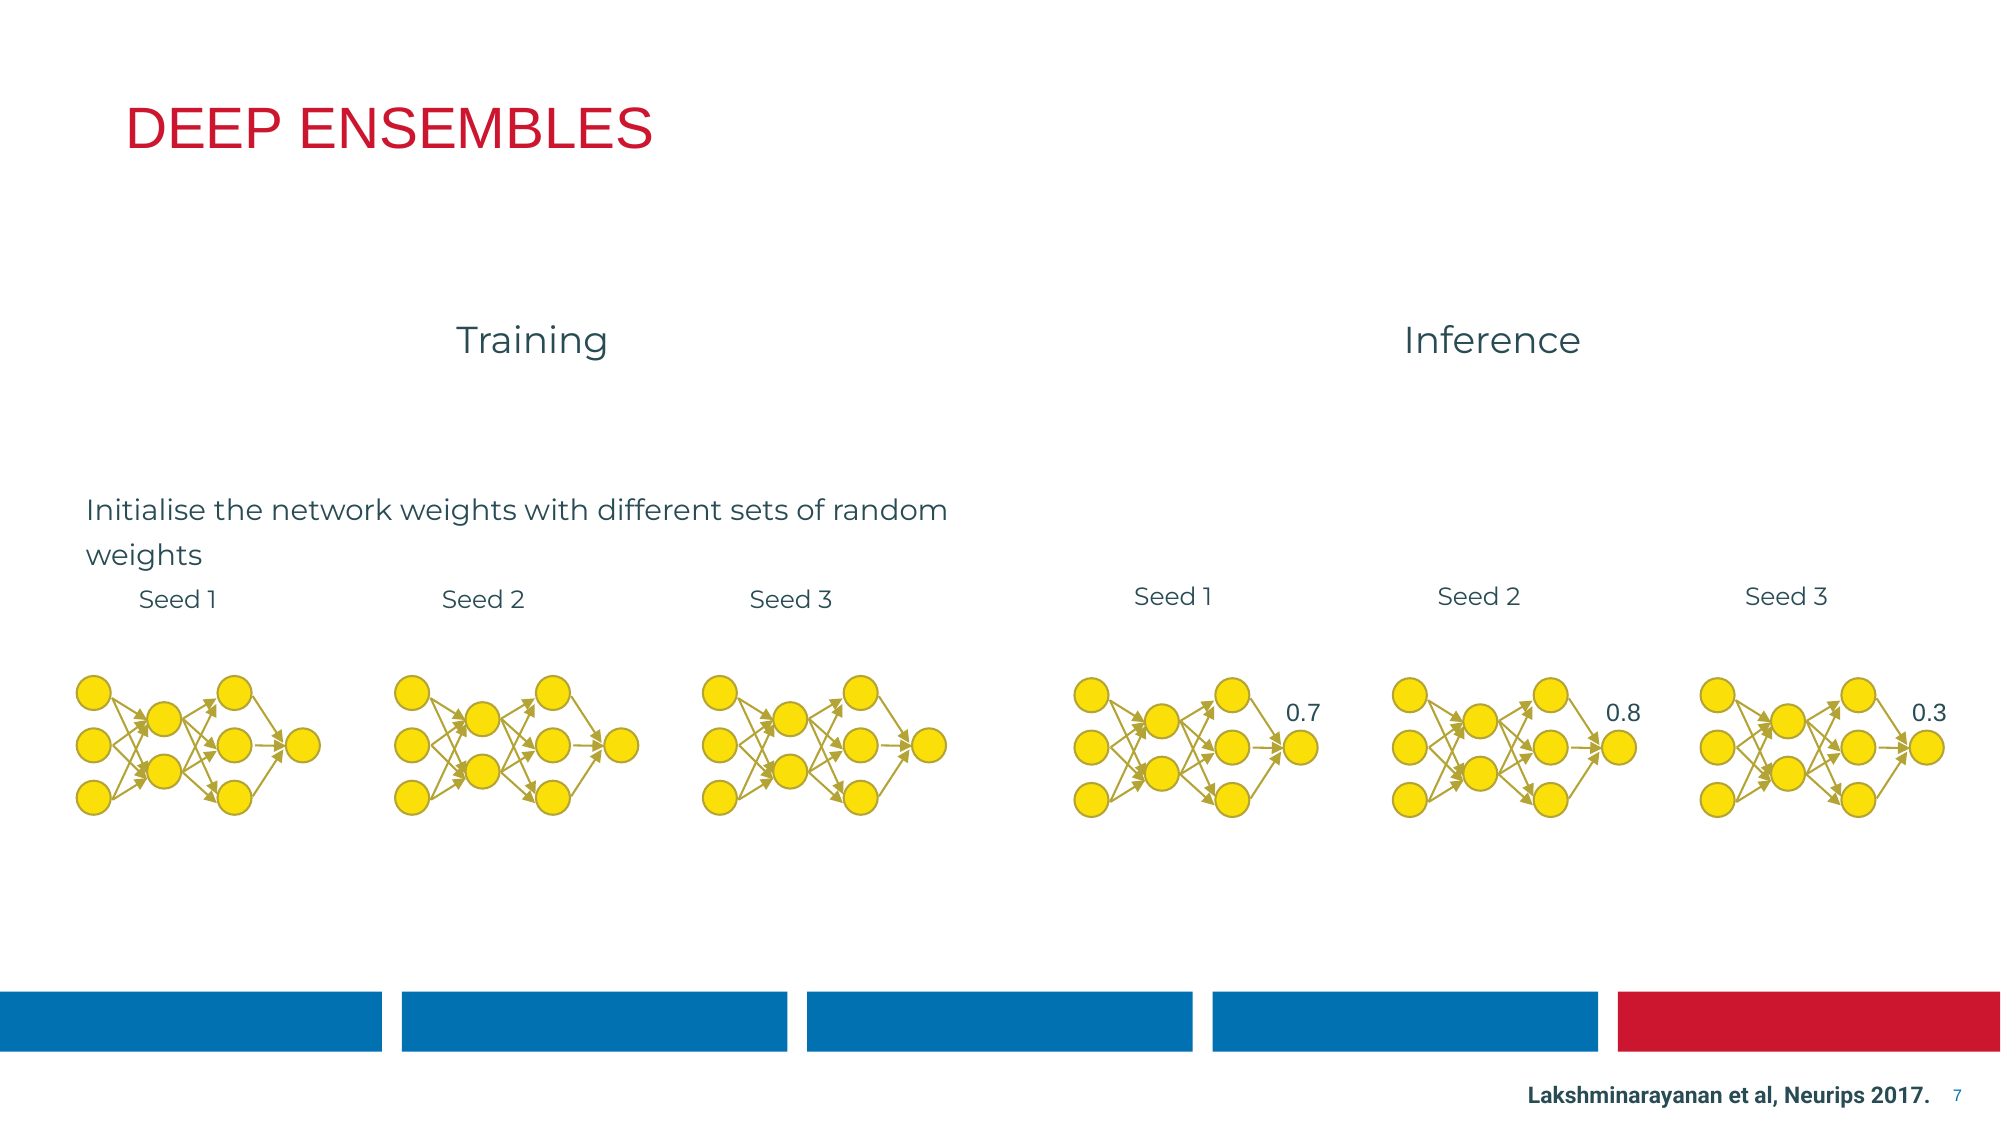

# DEEP ENSEMBLES
Training
Inference
Seed 2
Seed 3
Seed 1

0.7
0.8
0.3

Initialise the network weights with different sets of random weights
Seed 1
Seed 2
Seed 3

Lakshminarayanan et al, Neurips 2017.
7